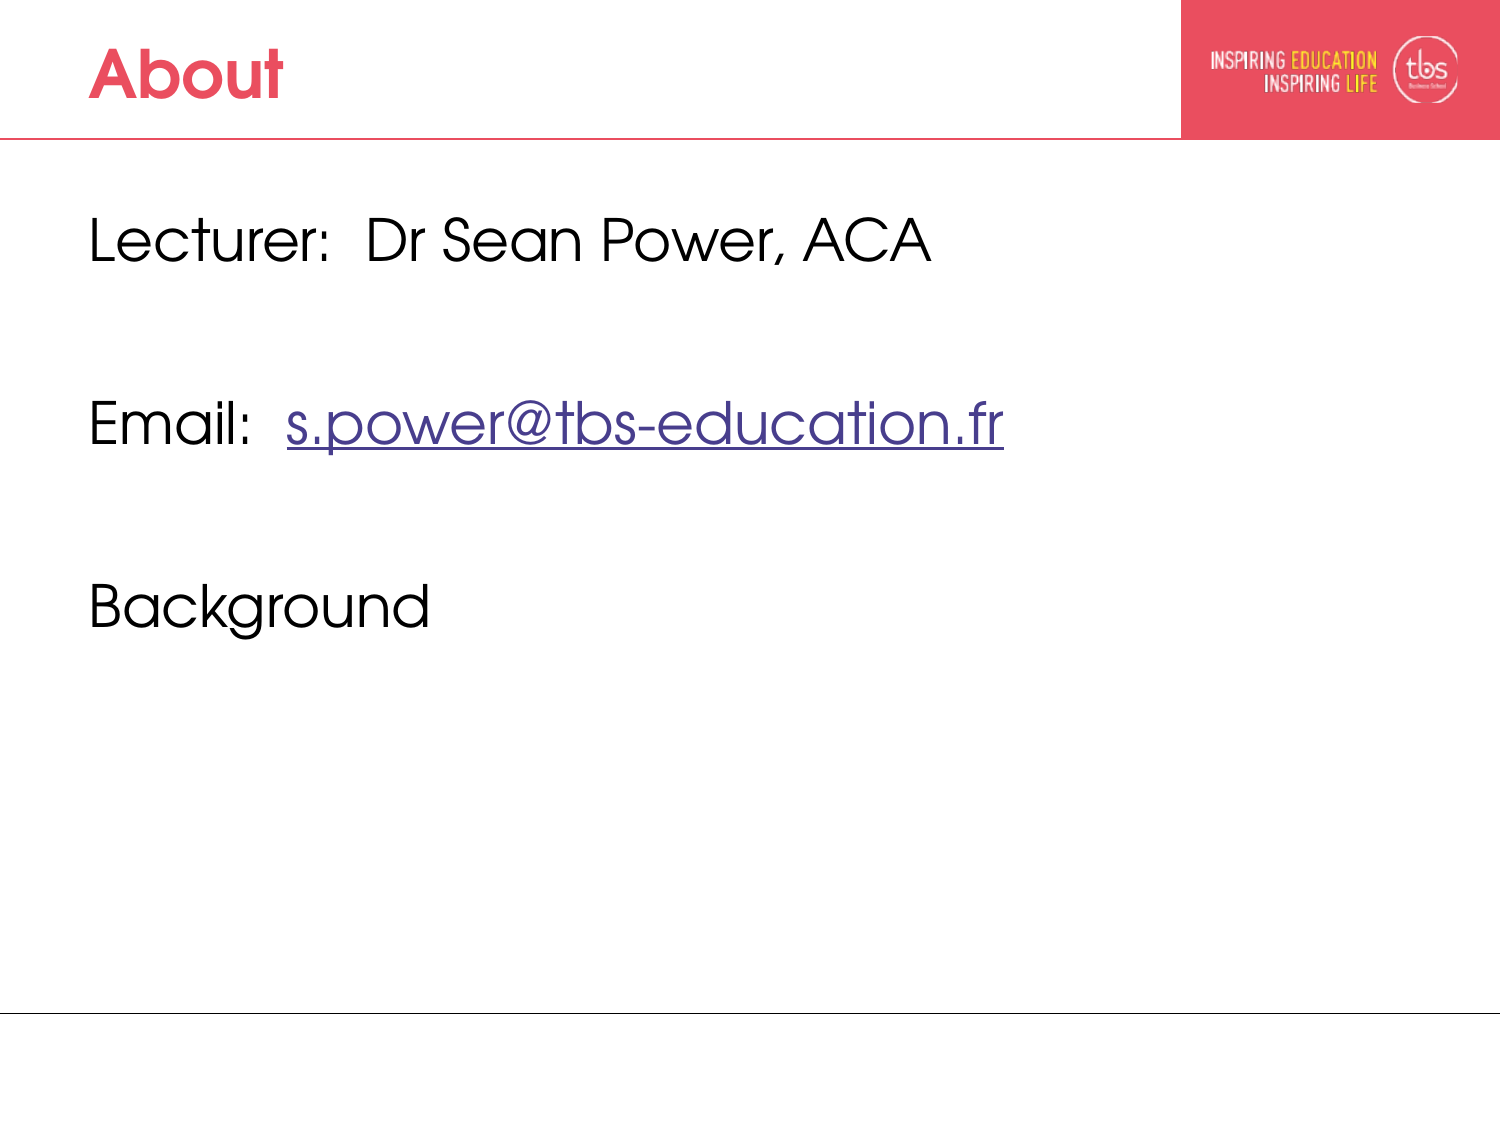

# About
Lecturer:  Dr Sean Power, ACA

Email:  s.power@tbs-education.fr

Background